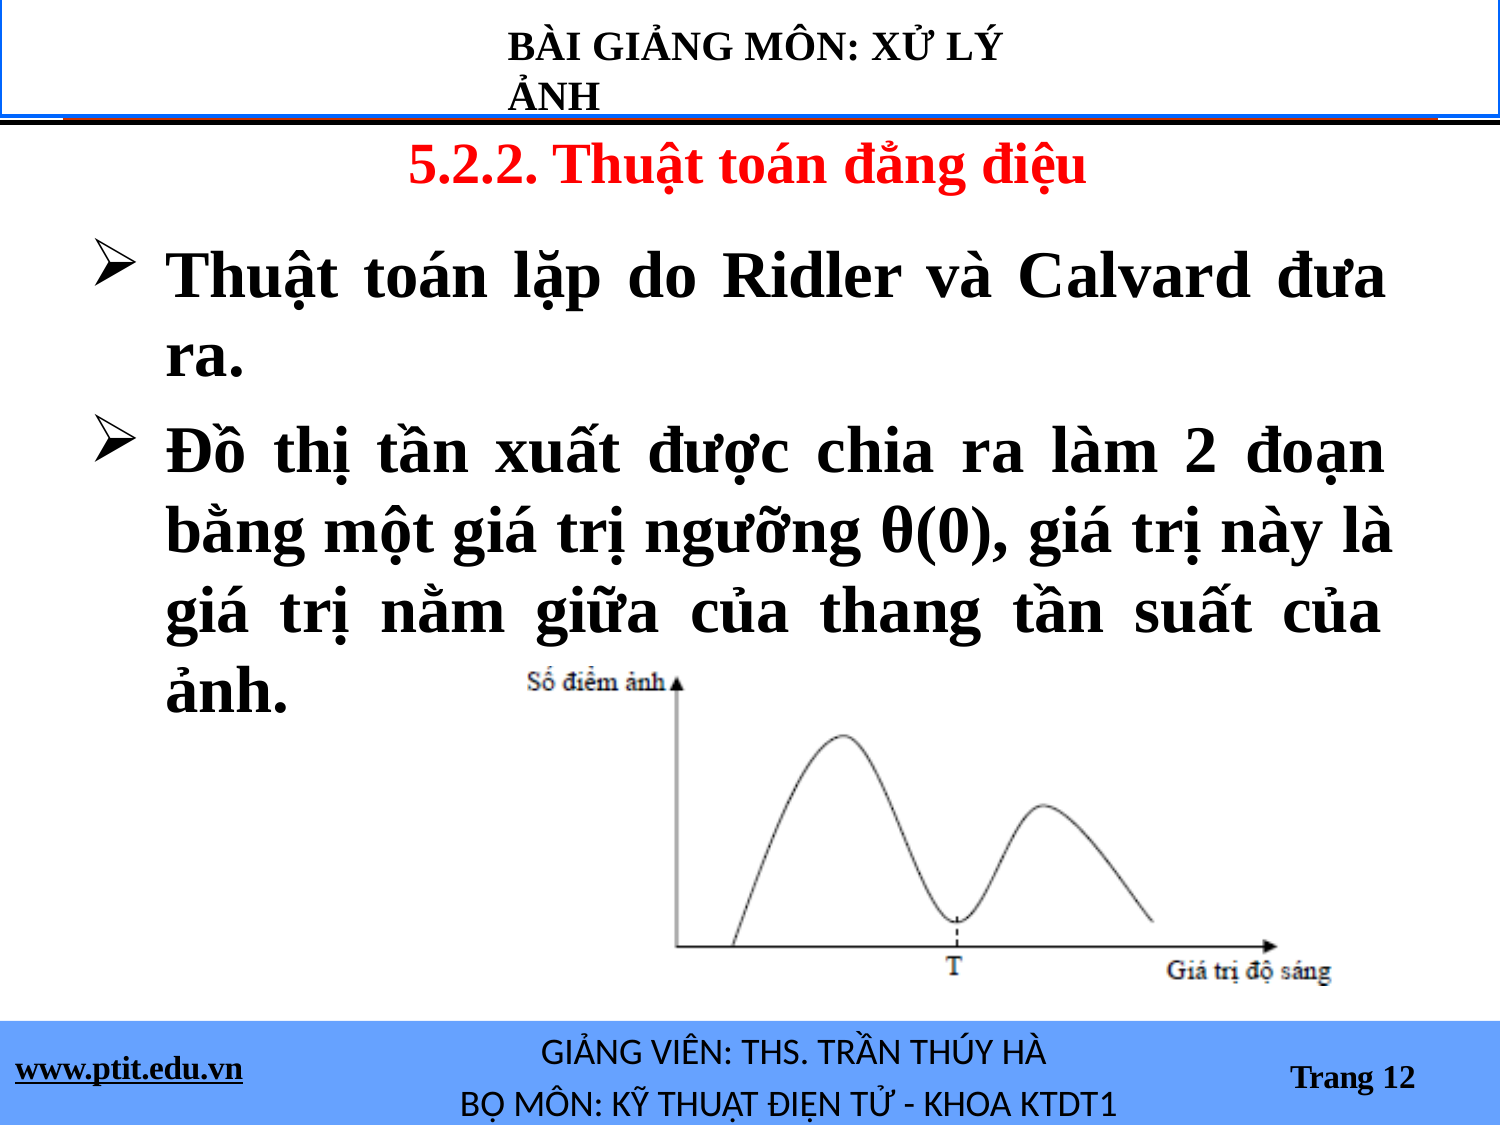

BÀI GIẢNG MÔN: XỬ LÝ ẢNH
# 5.2.2. Thuật toán đẳng điệu
Thuật toán lặp do Ridler và Calvard đưa  ra.
Đồ thị tần xuất được chia ra làm 2 đoạn  bằng một giá trị ngưỡng θ(0), giá trị này là  giá trị nằm giữa của thang tần suất của  ảnh.

GIẢNG VIÊN: THS. TRẦN THÚY HÀ
BỘ MÔN: KỸ THUẬT ĐIỆN TỬ - KHOA KTDT1
www.ptit.edu.vn
Trang 12